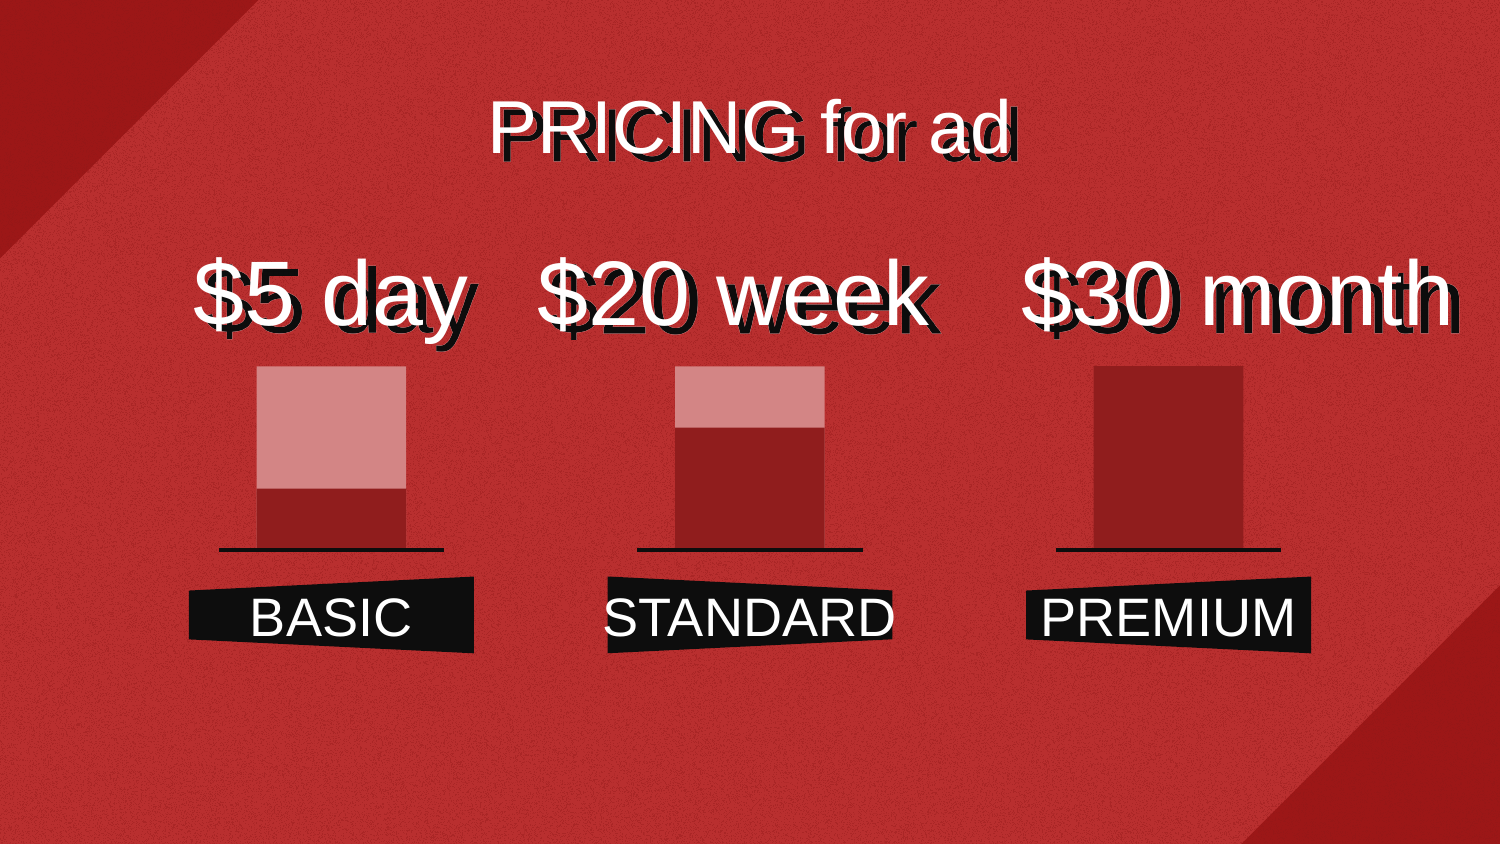

# PRICING for ad
$5 day
$20 week
$30 month

BASIC
STANDARD
PREMIUM